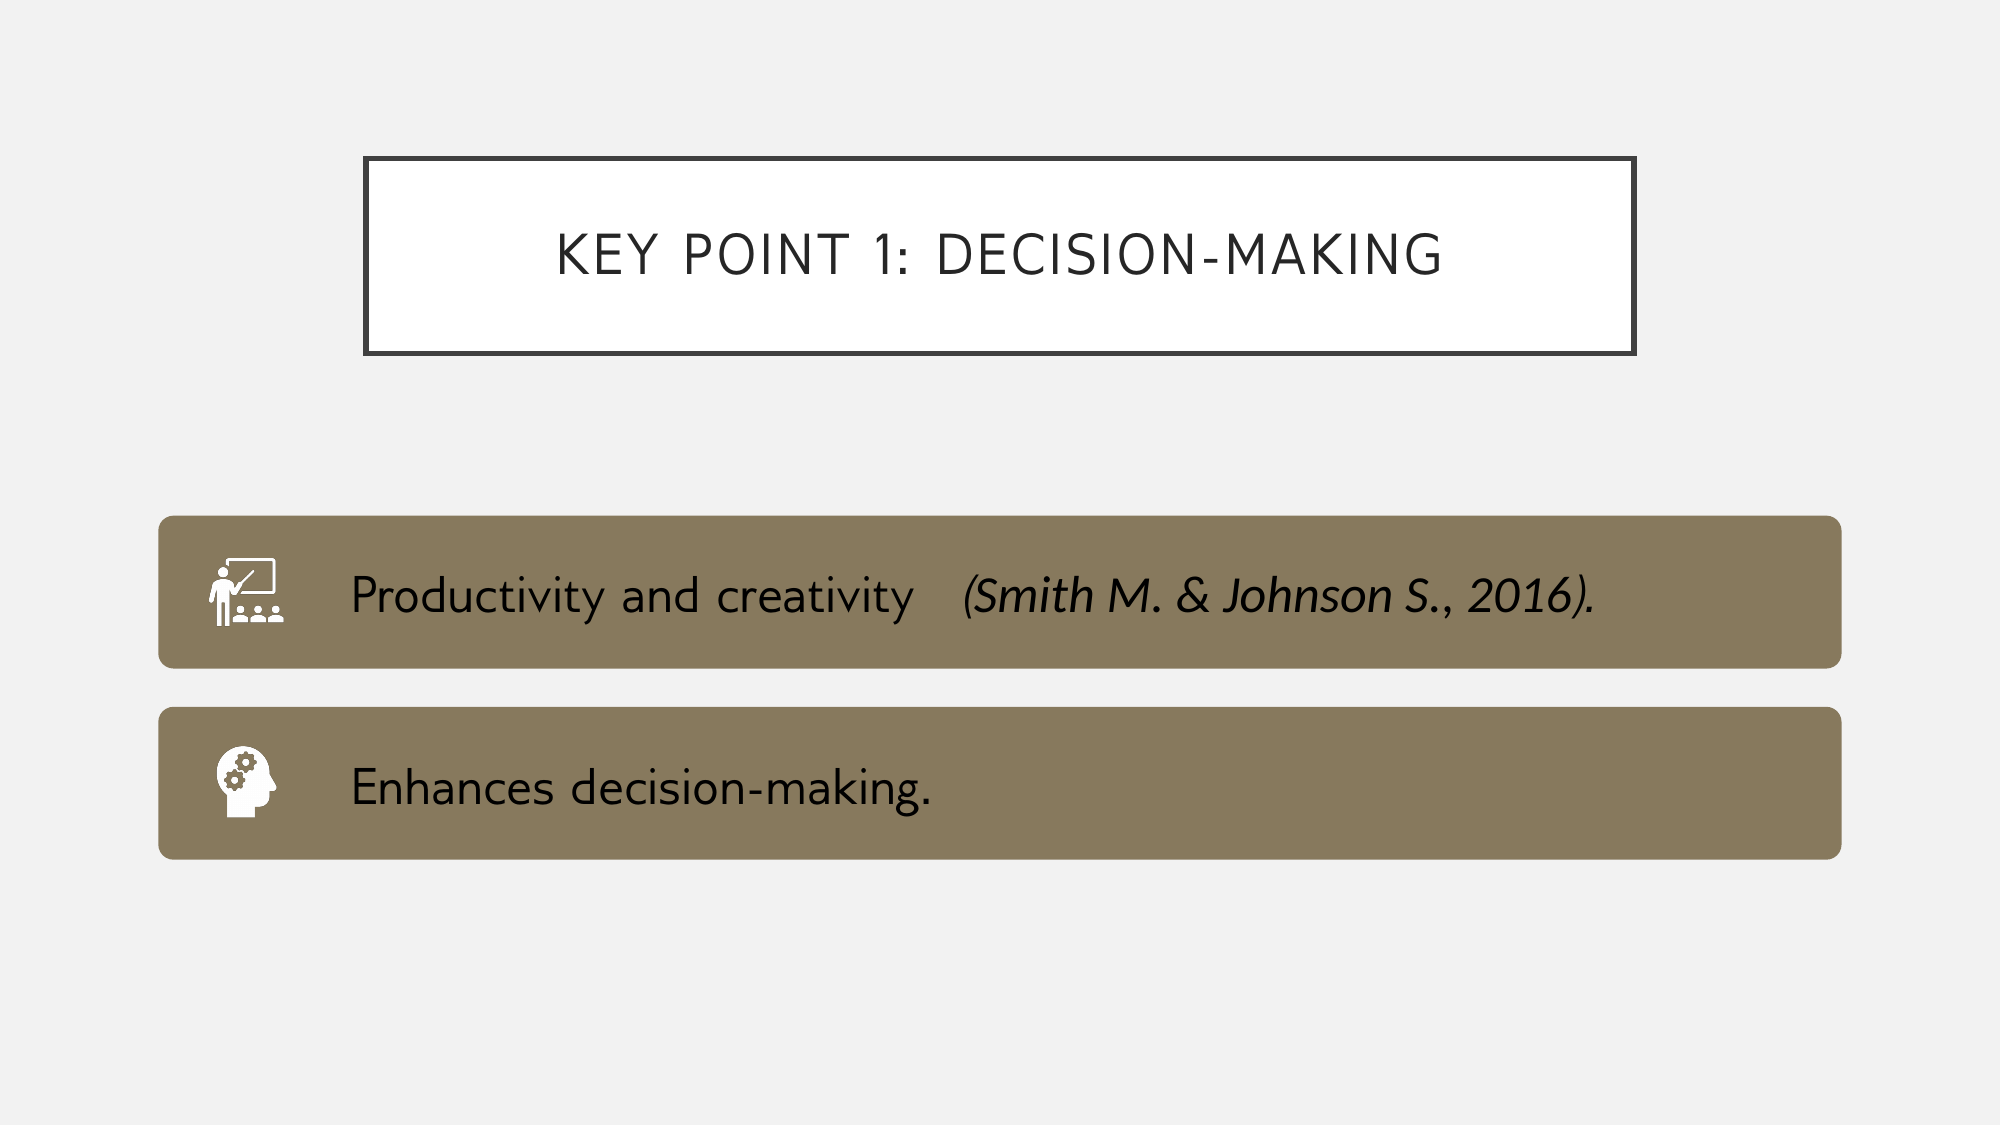

# Key Point 1: Decision-Making
Productivity and creativity   (Smith M. & Johnson S., 2016).
Enhances decision-making.